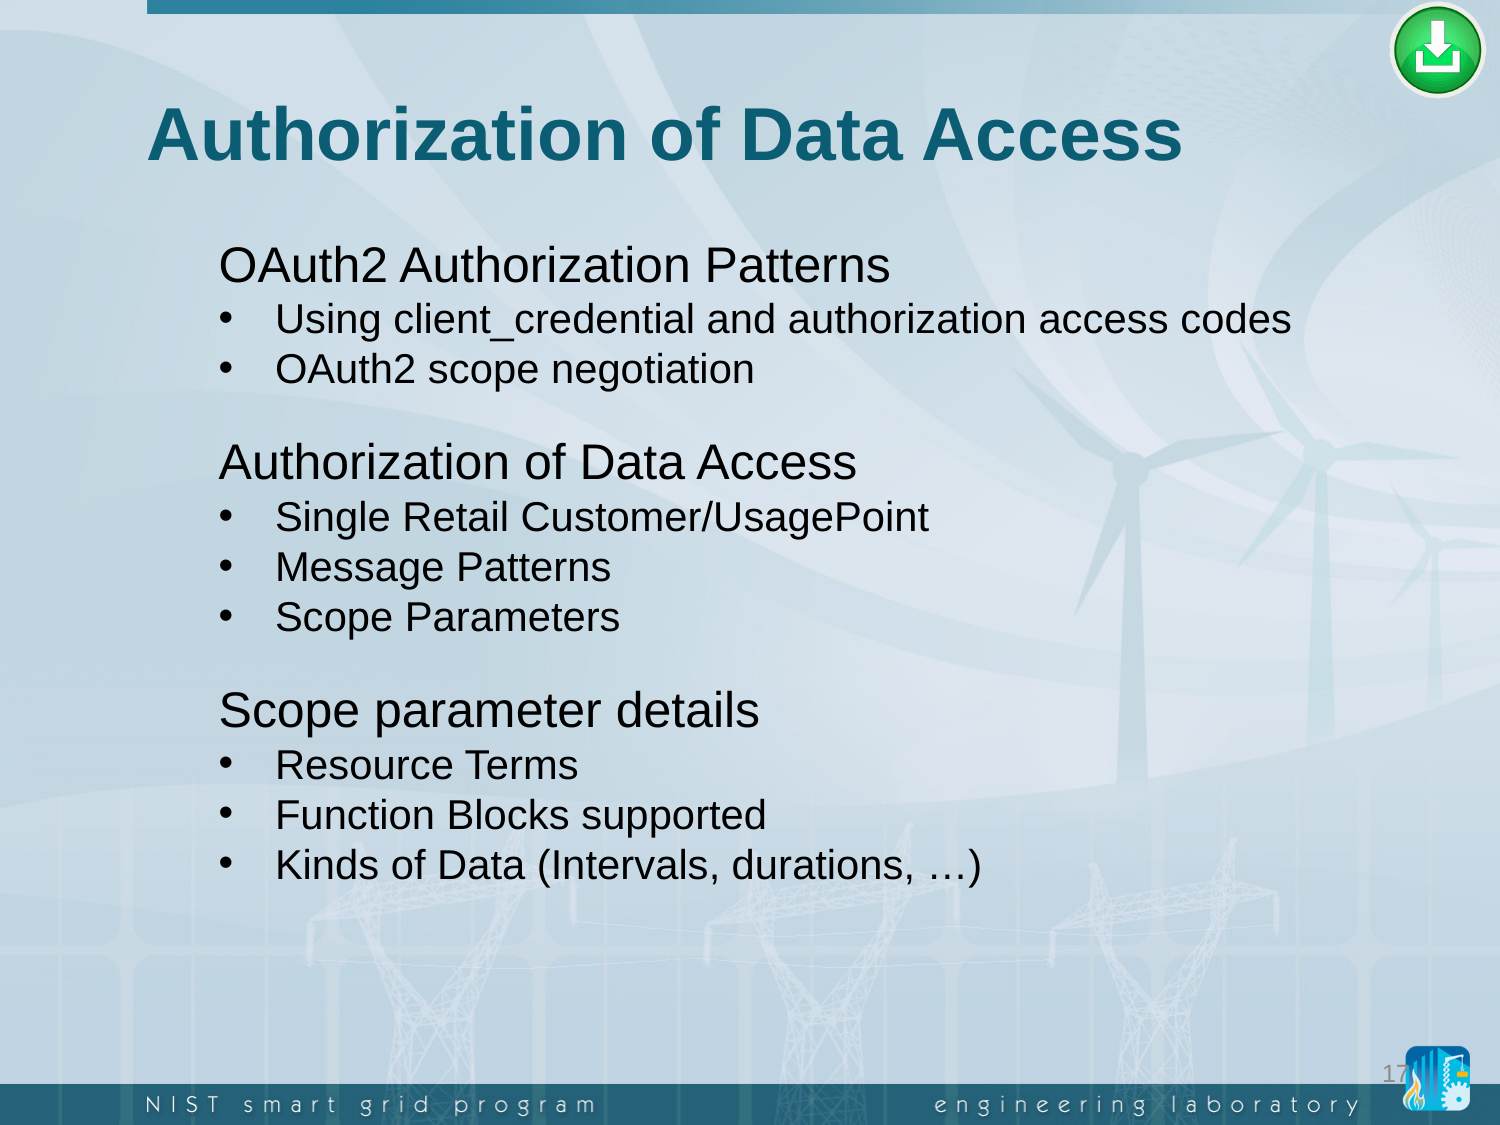

# Authorization of Data Access
OAuth2 Authorization Patterns
Using client_credential and authorization access codes
OAuth2 scope negotiation
Authorization of Data Access
Single Retail Customer/UsagePoint
Message Patterns
Scope Parameters
Scope parameter details
Resource Terms
Function Blocks supported
Kinds of Data (Intervals, durations, …)

17